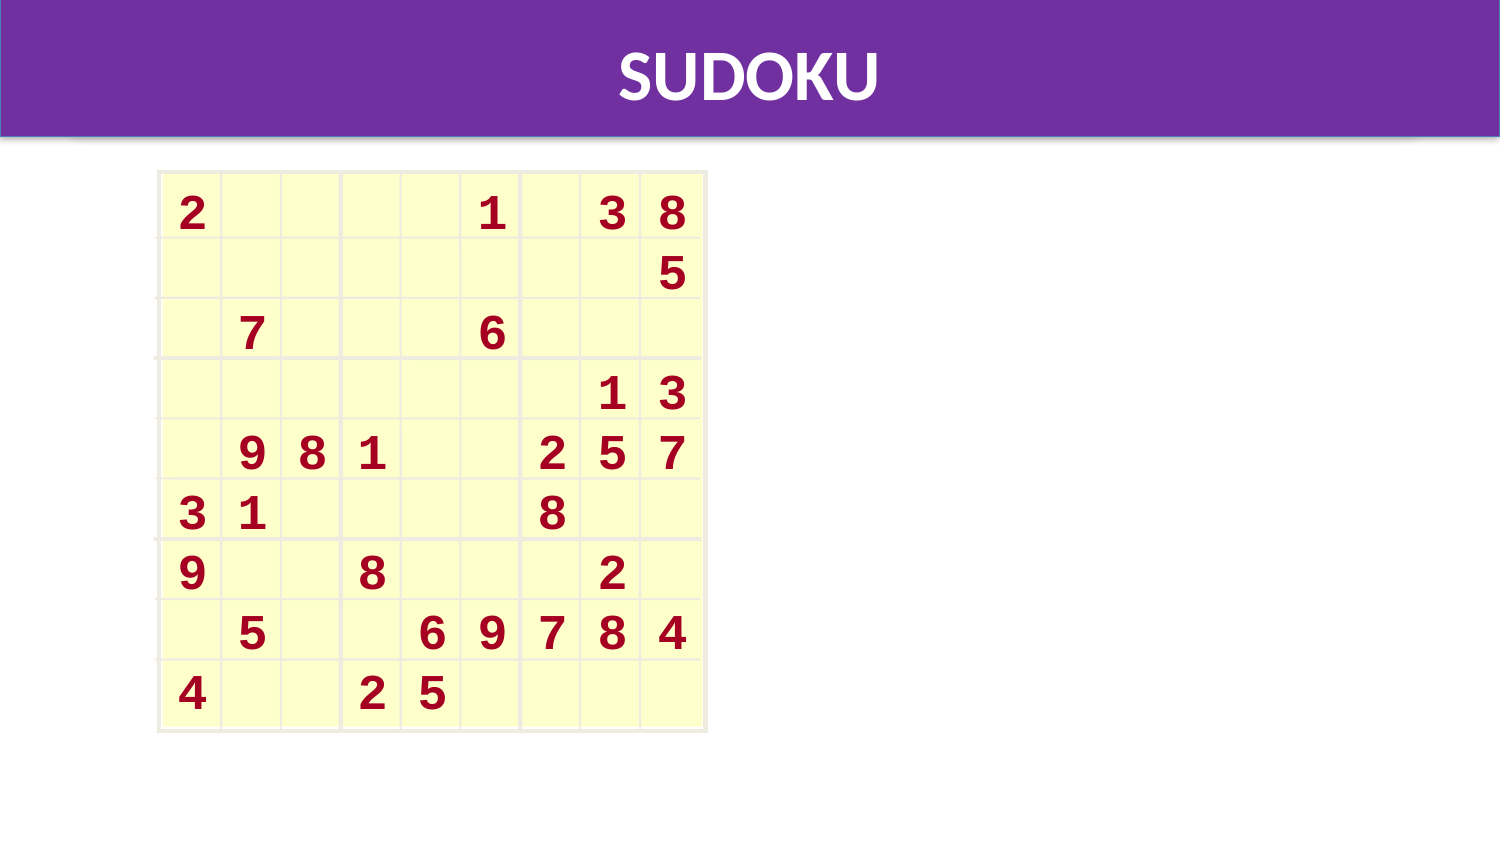

# SUDOKU

2         1   3 8
                5
  7       6
              1 3
  9 8 1     2 5 7
3 1         8
9     8       2
  5     6 9 7 8 4
4     2 5